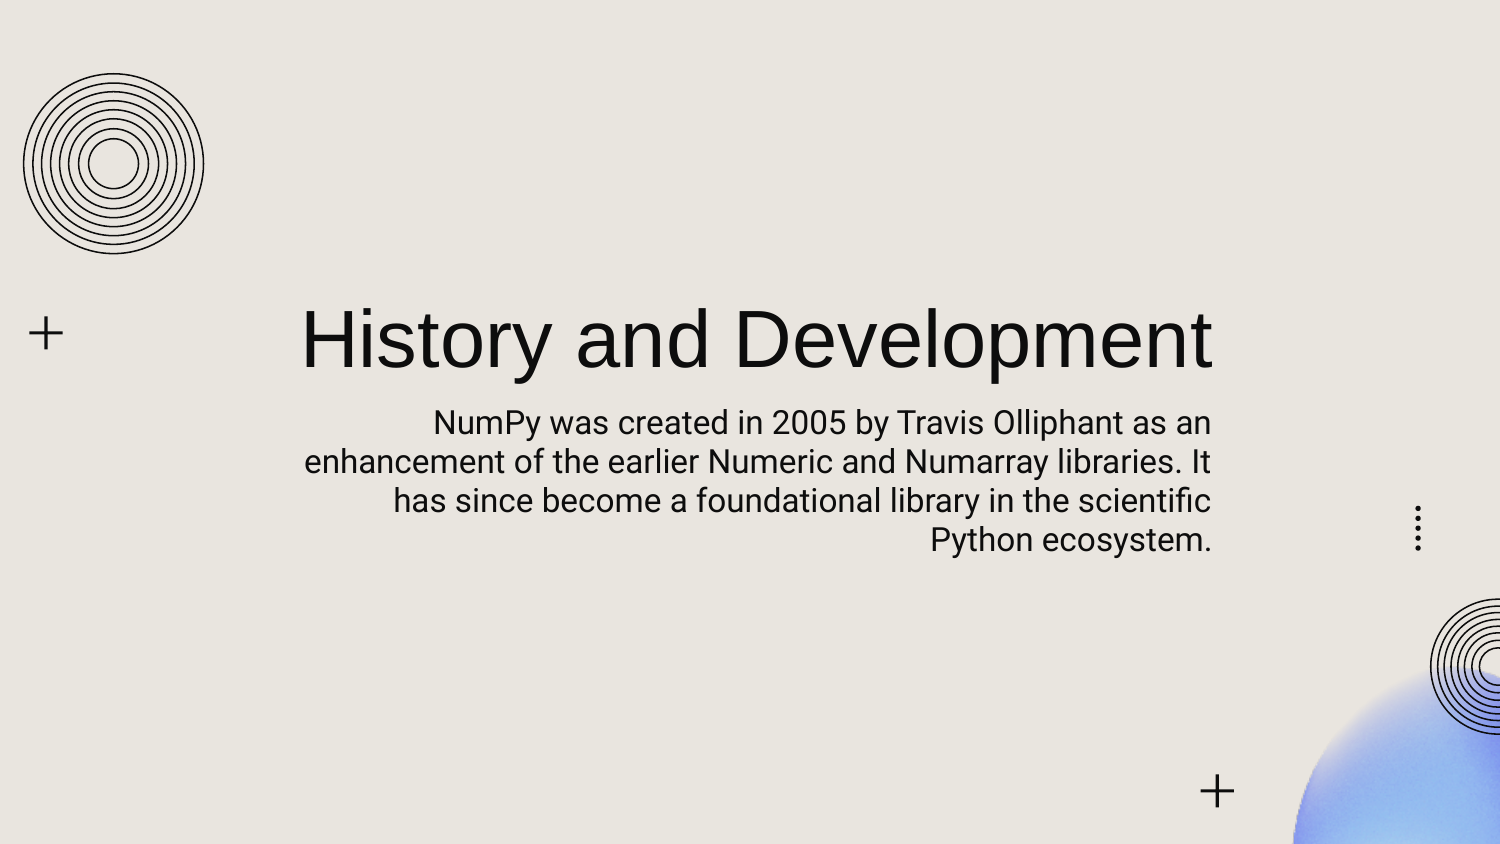

# History and Development
NumPy was created in 2005 by Travis Olliphant as an enhancement of the earlier Numeric and Numarray libraries. It has since become a foundational library in the scientific Python ecosystem.